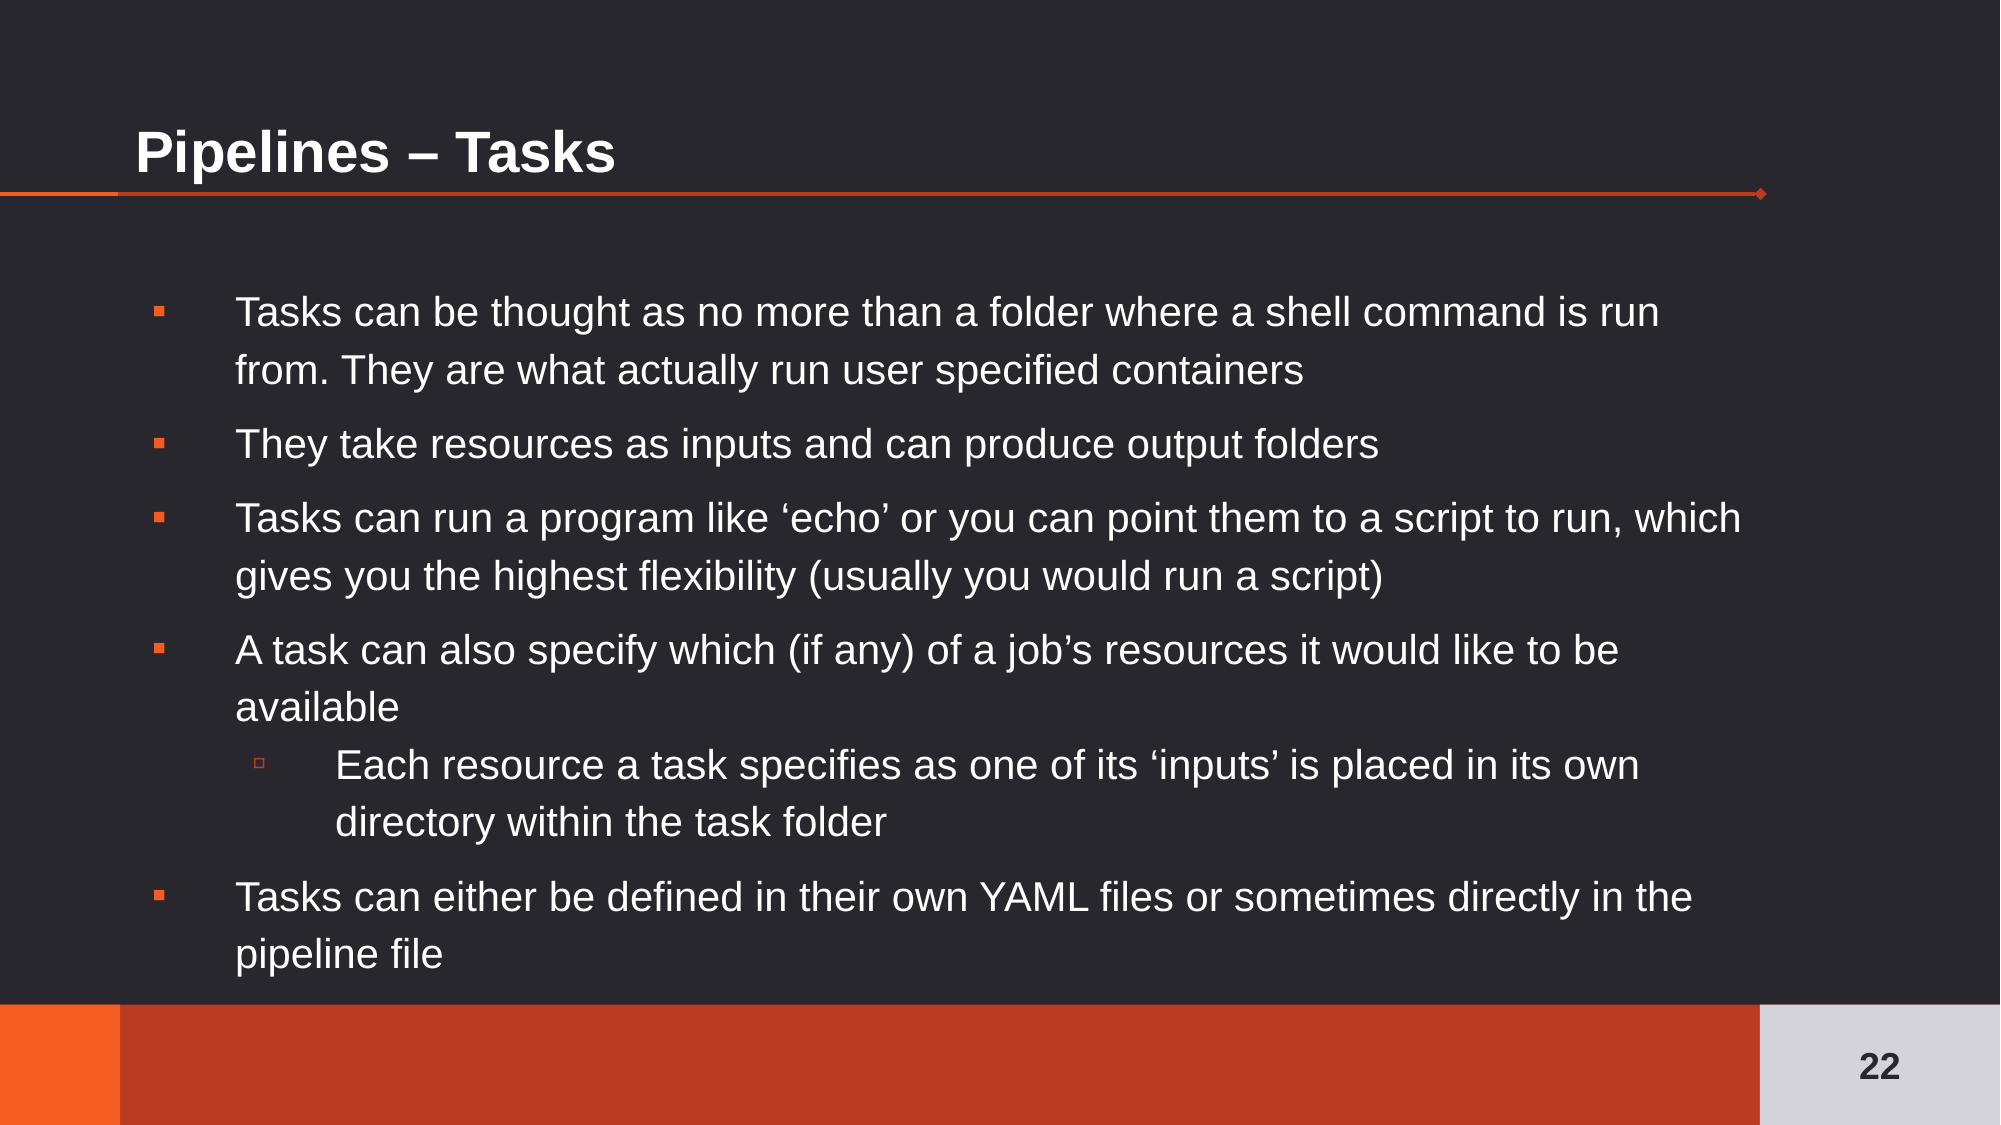

# Pipelines – Tasks
Tasks can be thought as no more than a folder where a shell command is run from. They are what actually run user specified containers
They take resources as inputs and can produce output folders
Tasks can run a program like ‘echo’ or you can point them to a script to run, which gives you the highest flexibility (usually you would run a script)
A task can also specify which (if any) of a job’s resources it would like to be available
Each resource a task specifies as one of its ‘inputs’ is placed in its own directory within the task folder
Tasks can either be defined in their own YAML files or sometimes directly in the pipeline file
22